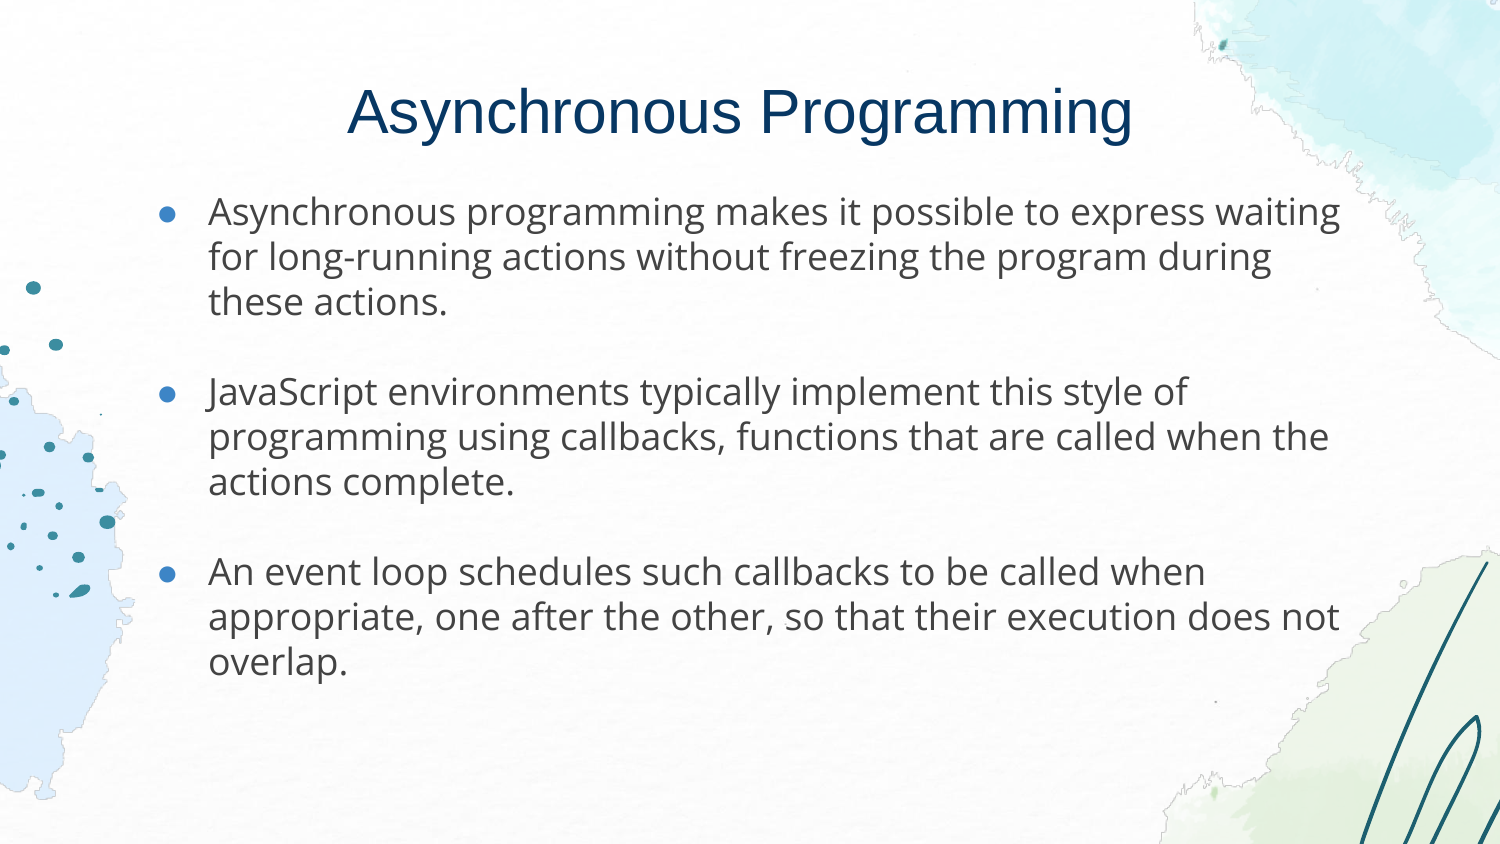

# Asynchronous Programming
Asynchronous programming makes it possible to express waiting for long-running actions without freezing the program during these actions.

JavaScript environments typically implement this style of programming using callbacks, functions that are called when the actions complete.

An event loop schedules such callbacks to be called when appropriate, one after the other, so that their execution does not overlap.